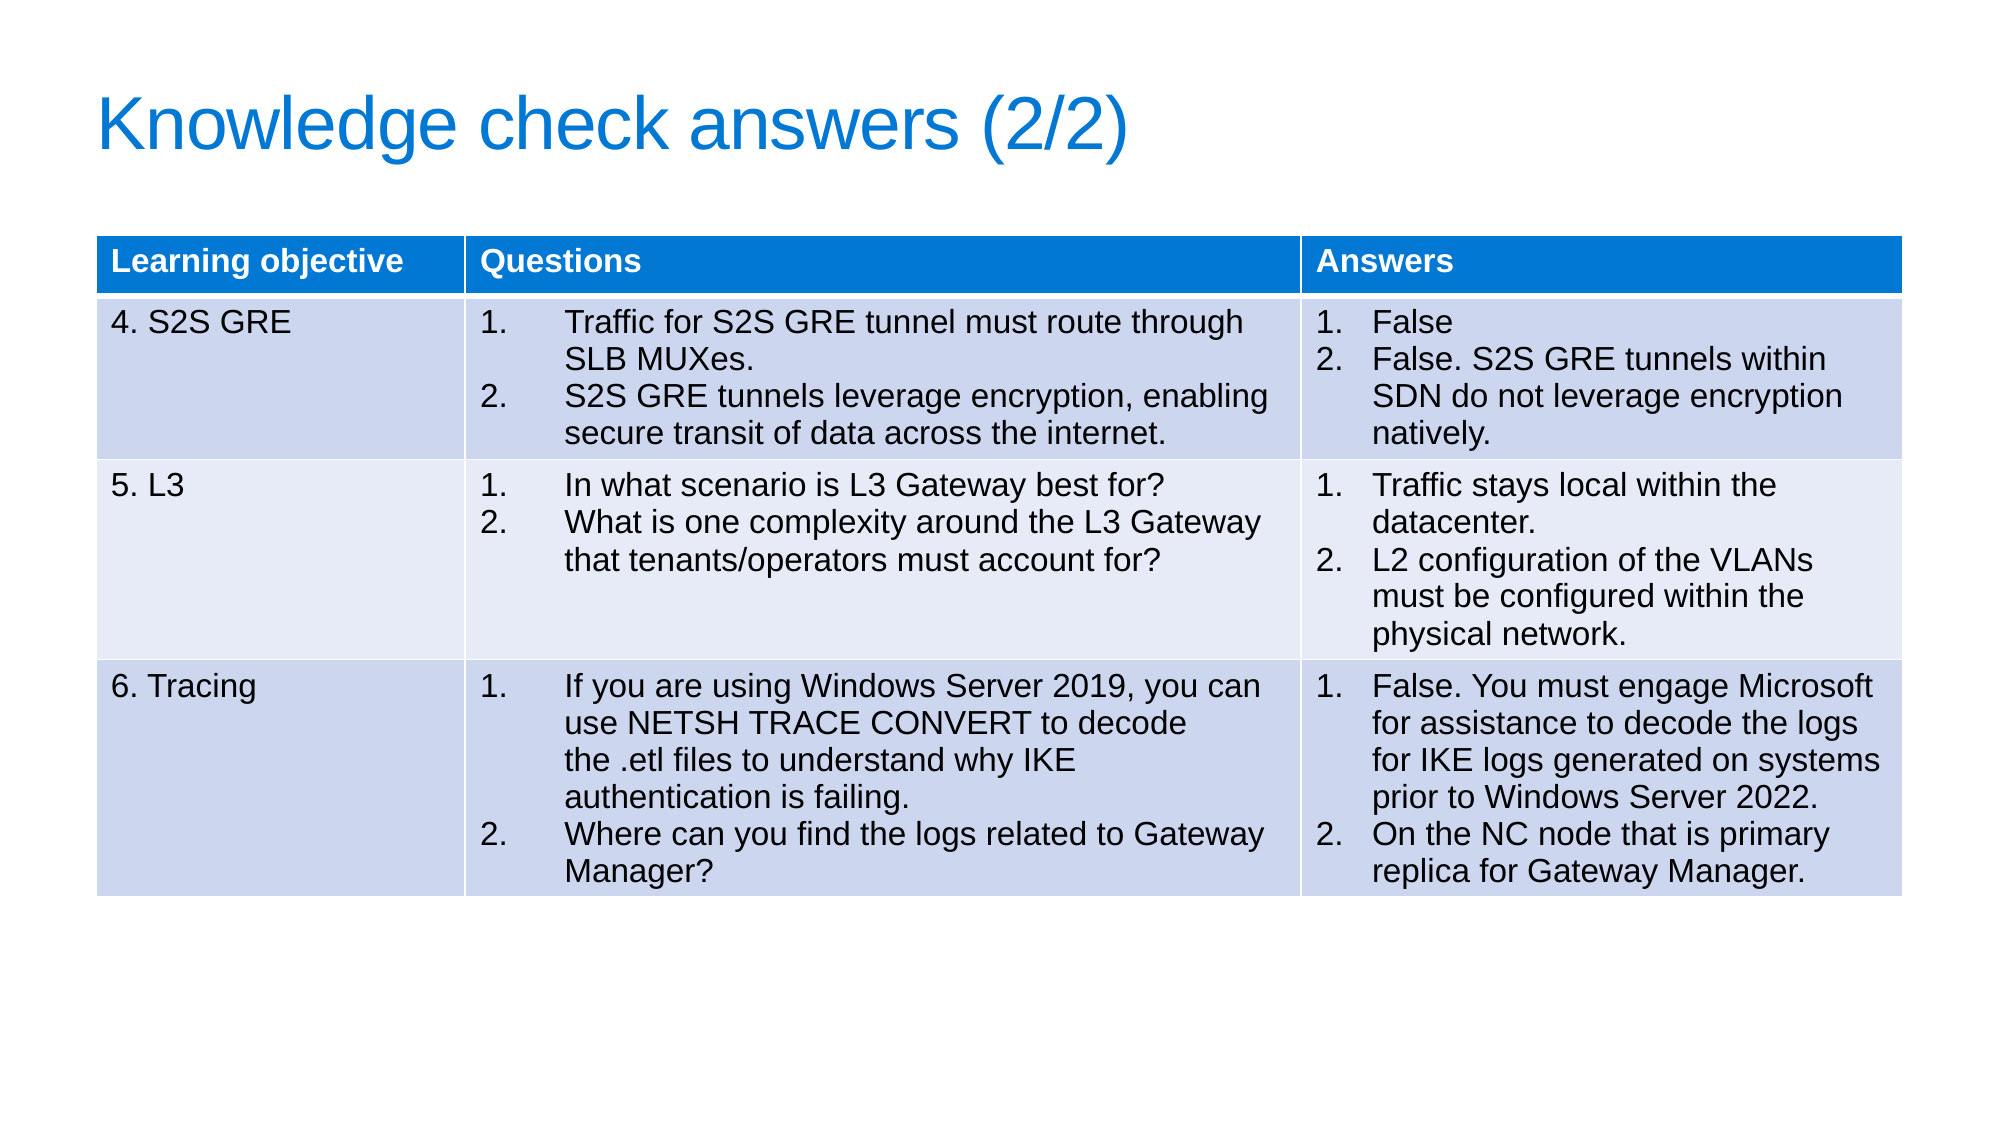

# Knowledge check answers (2/2)
| Learning objective | Questions | Answers |
| --- | --- | --- |
| 4. S2S GRE | Traffic for S2S GRE tunnel must route through SLB MUXes. S2S GRE tunnels leverage encryption, enabling secure transit of data across the internet. | False False. S2S GRE tunnels within SDN do not leverage encryption natively. |
| 5. L3 | In what scenario is L3 Gateway best for? What is one complexity around the L3 Gateway that tenants/operators must account for? | Traffic stays local within the datacenter. L2 configuration of the VLANs must be configured within the physical network.​ |
| 6. Tracing | If you are using Windows Server 2019, you can use NETSH TRACE CONVERT to decode the .etl files to understand why IKE authentication is failing. Where can you find the logs related to Gateway Manager? | False. You must engage Microsoft for assistance to decode the logs for IKE logs generated on systems prior to Windows Server 2022. On the NC node that is primary replica for Gateway Manager. |